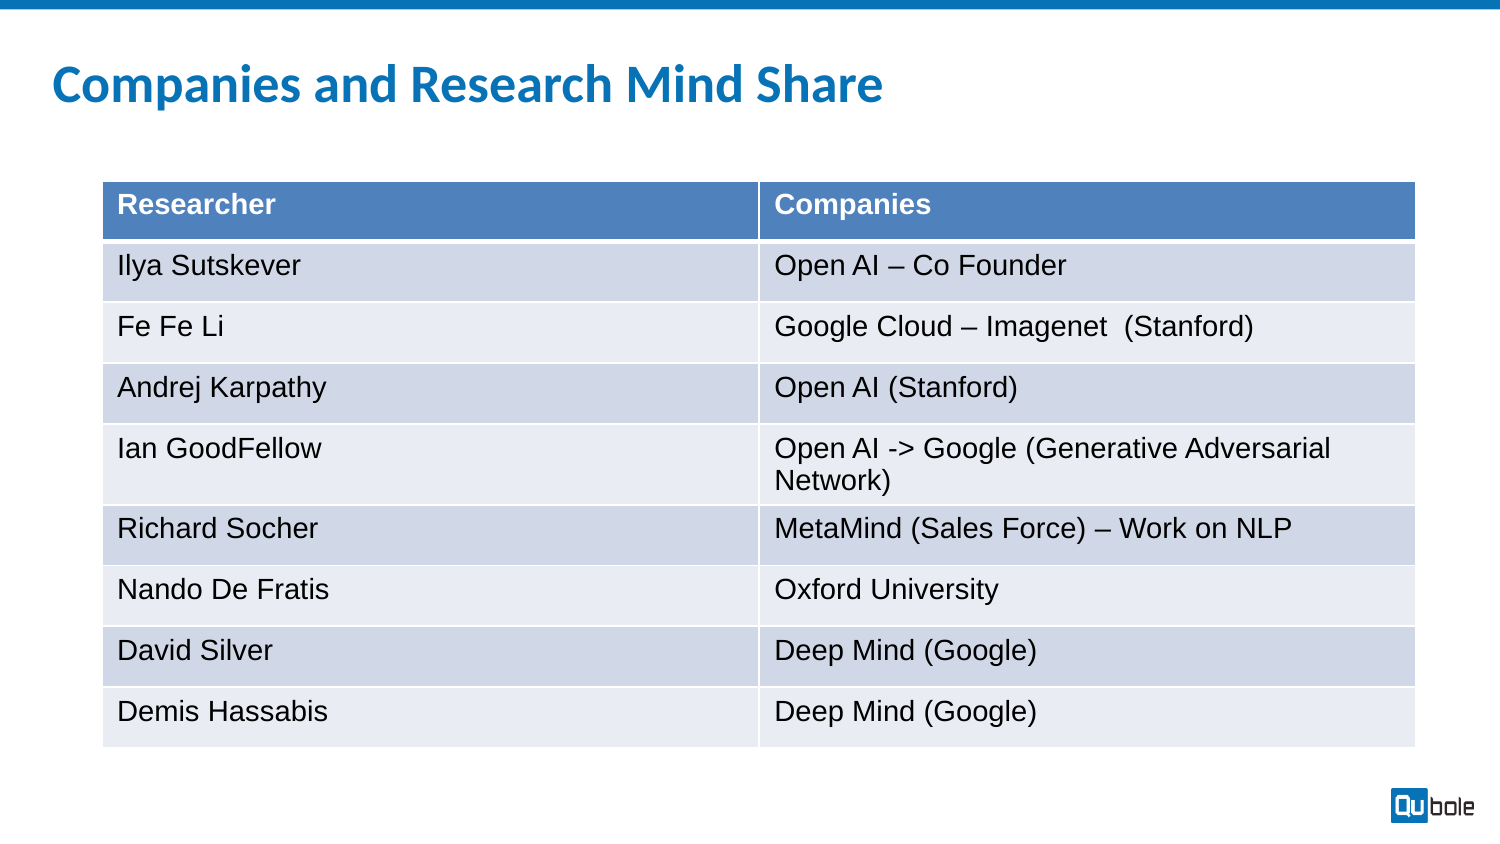

# Companies and Research Mind Share
| Researcher | Companies |
| --- | --- |
| Ilya Sutskever | Open AI – Co Founder |
| Fe Fe Li | Google Cloud – Imagenet (Stanford) |
| Andrej Karpathy | Open AI (Stanford) |
| Ian GoodFellow | Open AI -> Google (Generative Adversarial Network) |
| Richard Socher | MetaMind (Sales Force) – Work on NLP |
| Nando De Fratis | Oxford University |
| David Silver | Deep Mind (Google) |
| Demis Hassabis | Deep Mind (Google) |